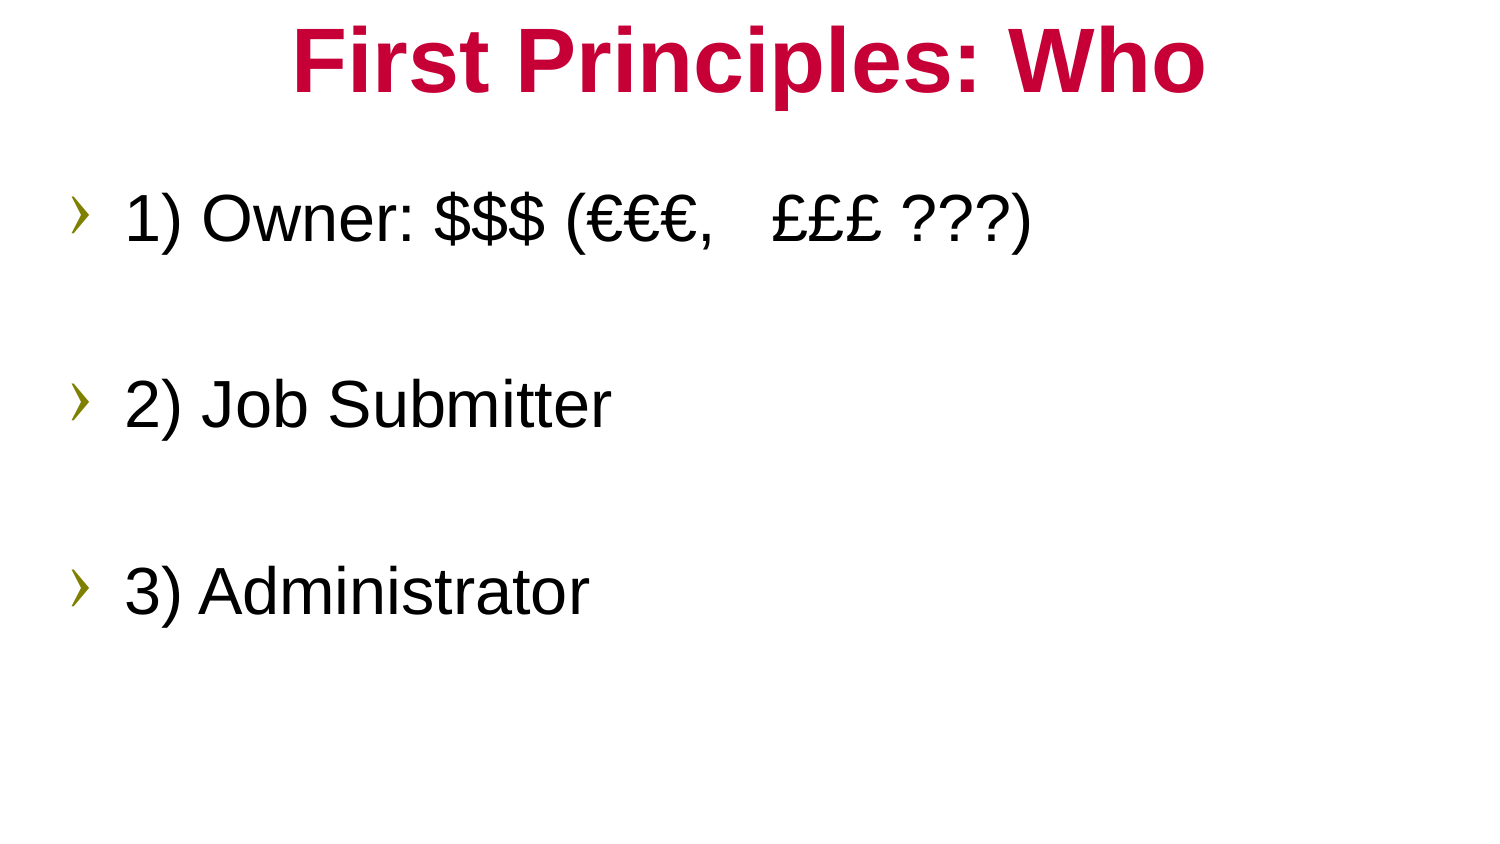

# First Principles: Who
1) Owner: $$$ (€€€,   £££ ???)

2) Job Submitter

3) Administrator